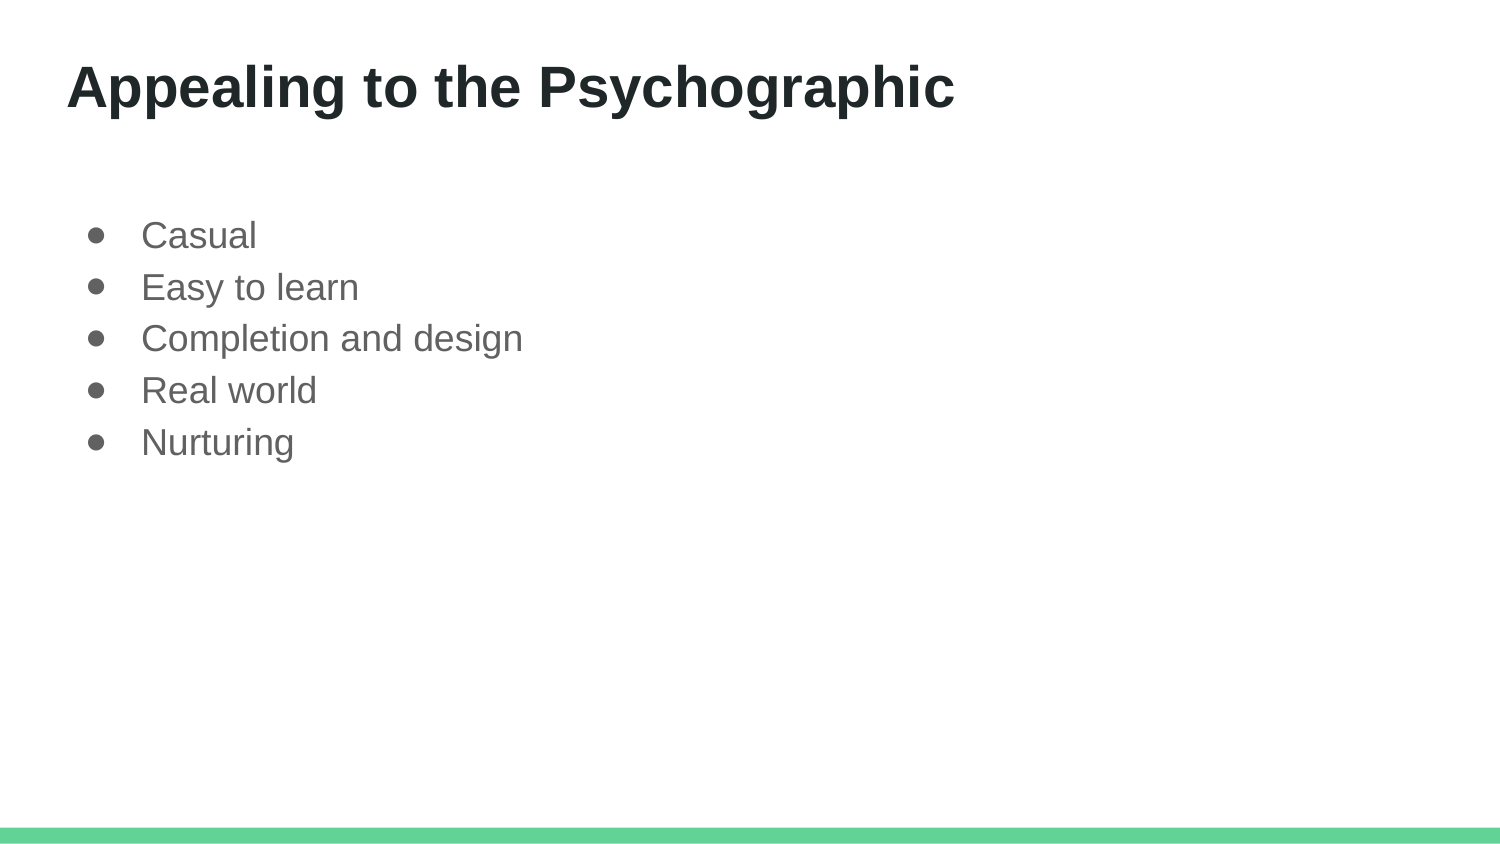

# Appealing to the Psychographic

Casual
Easy to learn
Completion and design
Real world
Nurturing